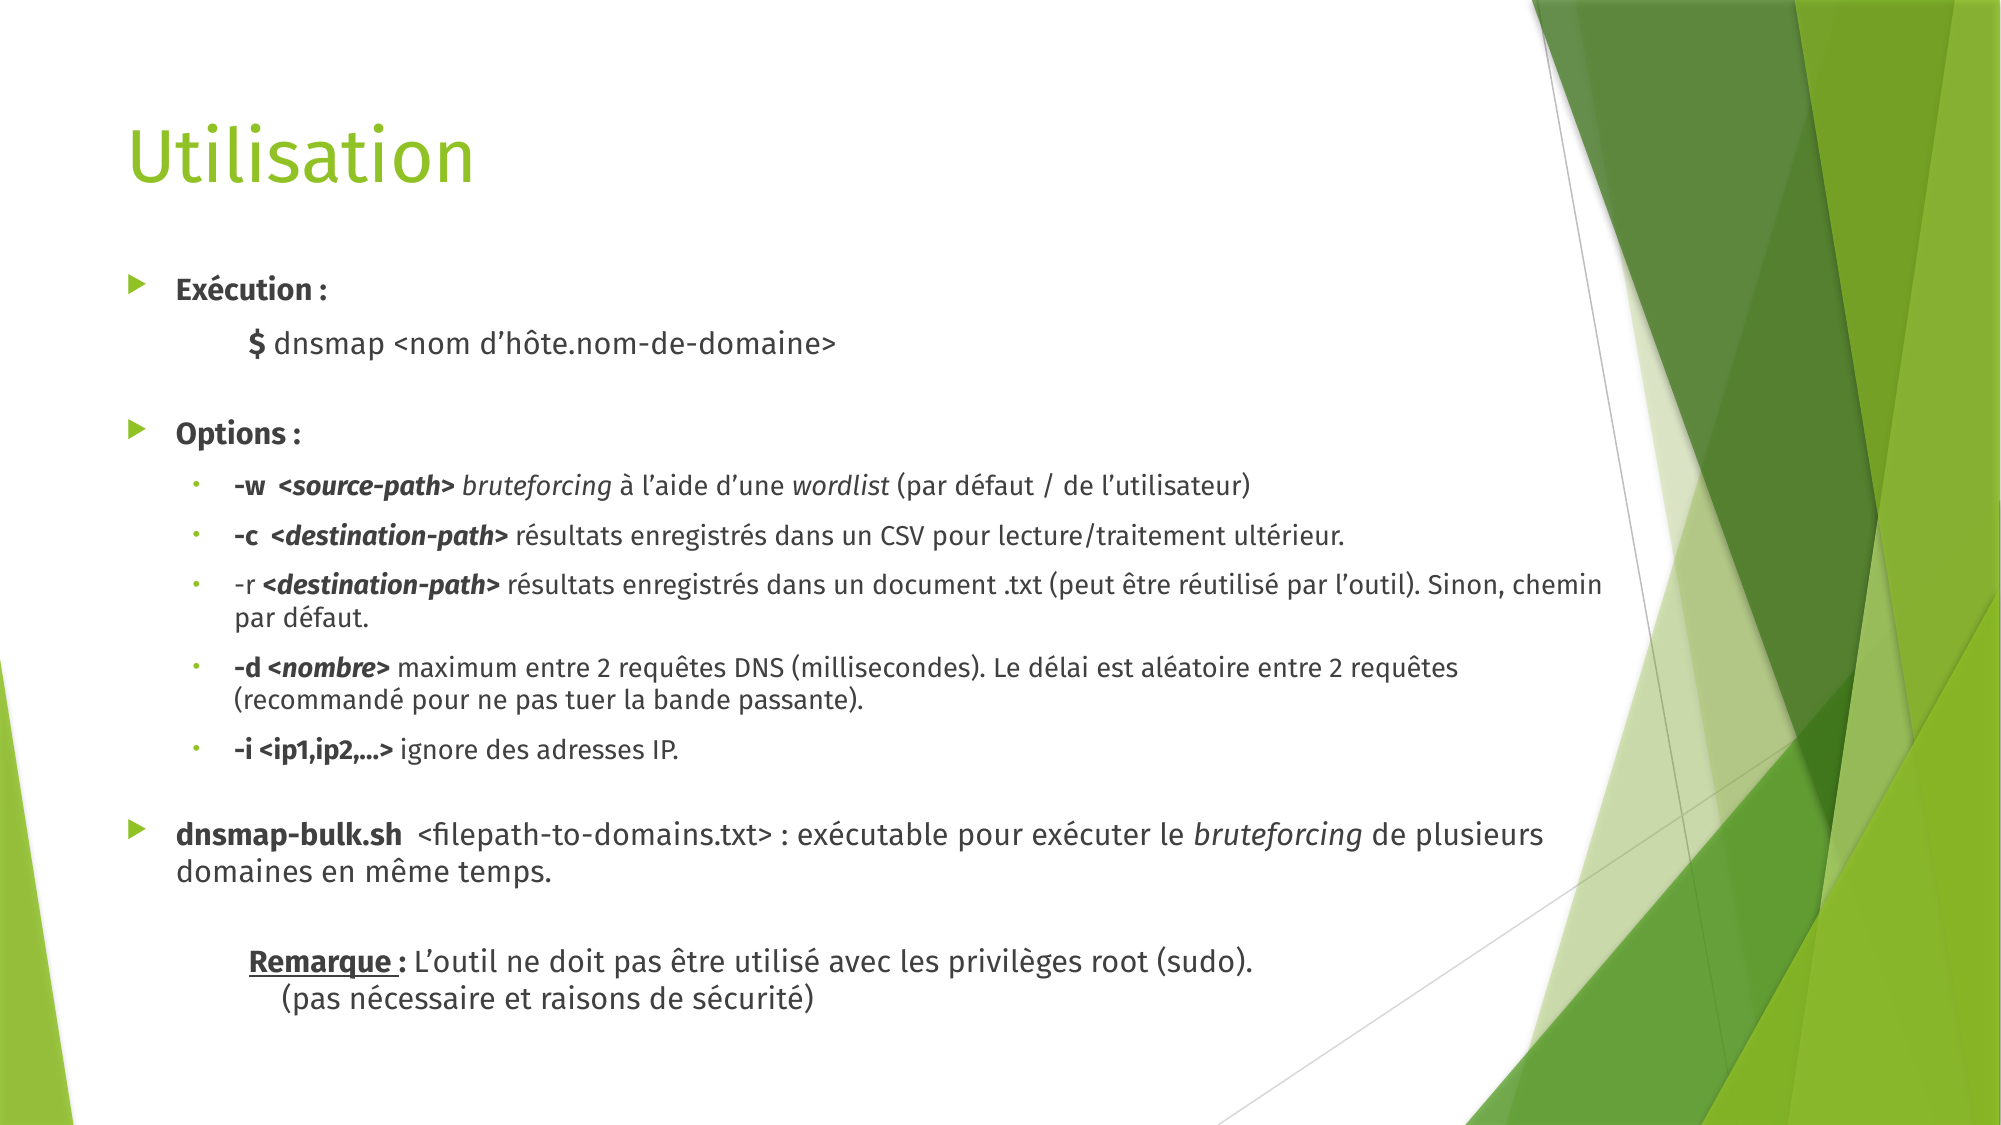

# Utilisation
Exécution :
	$ dnsmap <nom d’hôte.nom-de-domaine>
Options :
-w  <source-path> bruteforcing à l’aide d’une wordlist (par défaut / de l’utilisateur)
-c  <destination-path> résultats enregistrés dans un CSV pour lecture/traitement ultérieur.
-r <destination-path> résultats enregistrés dans un document .txt (peut être réutilisé par l’outil). Sinon, chemin par défaut.
-d <nombre> maximum entre 2 requêtes DNS (millisecondes). Le délai est aléatoire entre 2 requêtes (recommandé pour ne pas tuer la bande passante).
-i <ip1,ip2,…> ignore des adresses IP.
dnsmap-bulk.sh  <filepath-to-domains.txt> : exécutable pour exécuter le bruteforcing de plusieurs domaines en même temps.
	Remarque : L’outil ne doit pas être utilisé avec les privilèges root (sudo).
			    (pas nécessaire et raisons de sécurité)